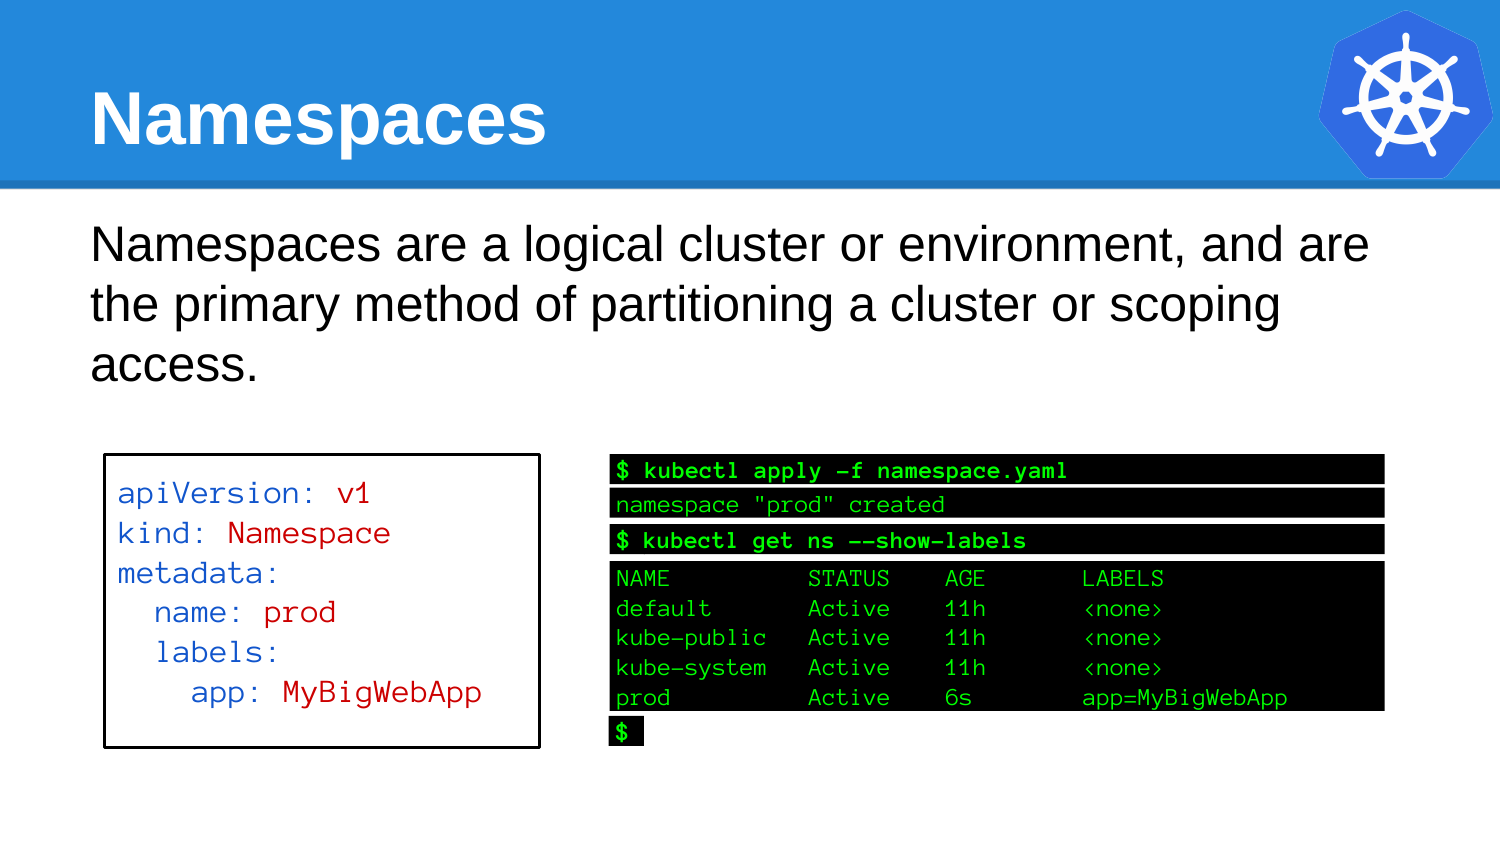

# Namespaces
Namespaces are a logical cluster or environment, and are the primary method of partitioning a cluster or scoping access.

$
kubectl apply -f namespace.yaml

apiVersion: v1
kind: Namespace
metadata:
  name: prod
  labels:
    app: MyBigWebApp

namespace "prod" created
$
kubectl get ns --show-labels
NAME          STATUS    AGE       LABELS
default       Active    11h       <none>
kube-public   Active    11h       <none>
kube-system   Active    11h       <none>
prod          Active    6s        app=MyBigWebApp
$